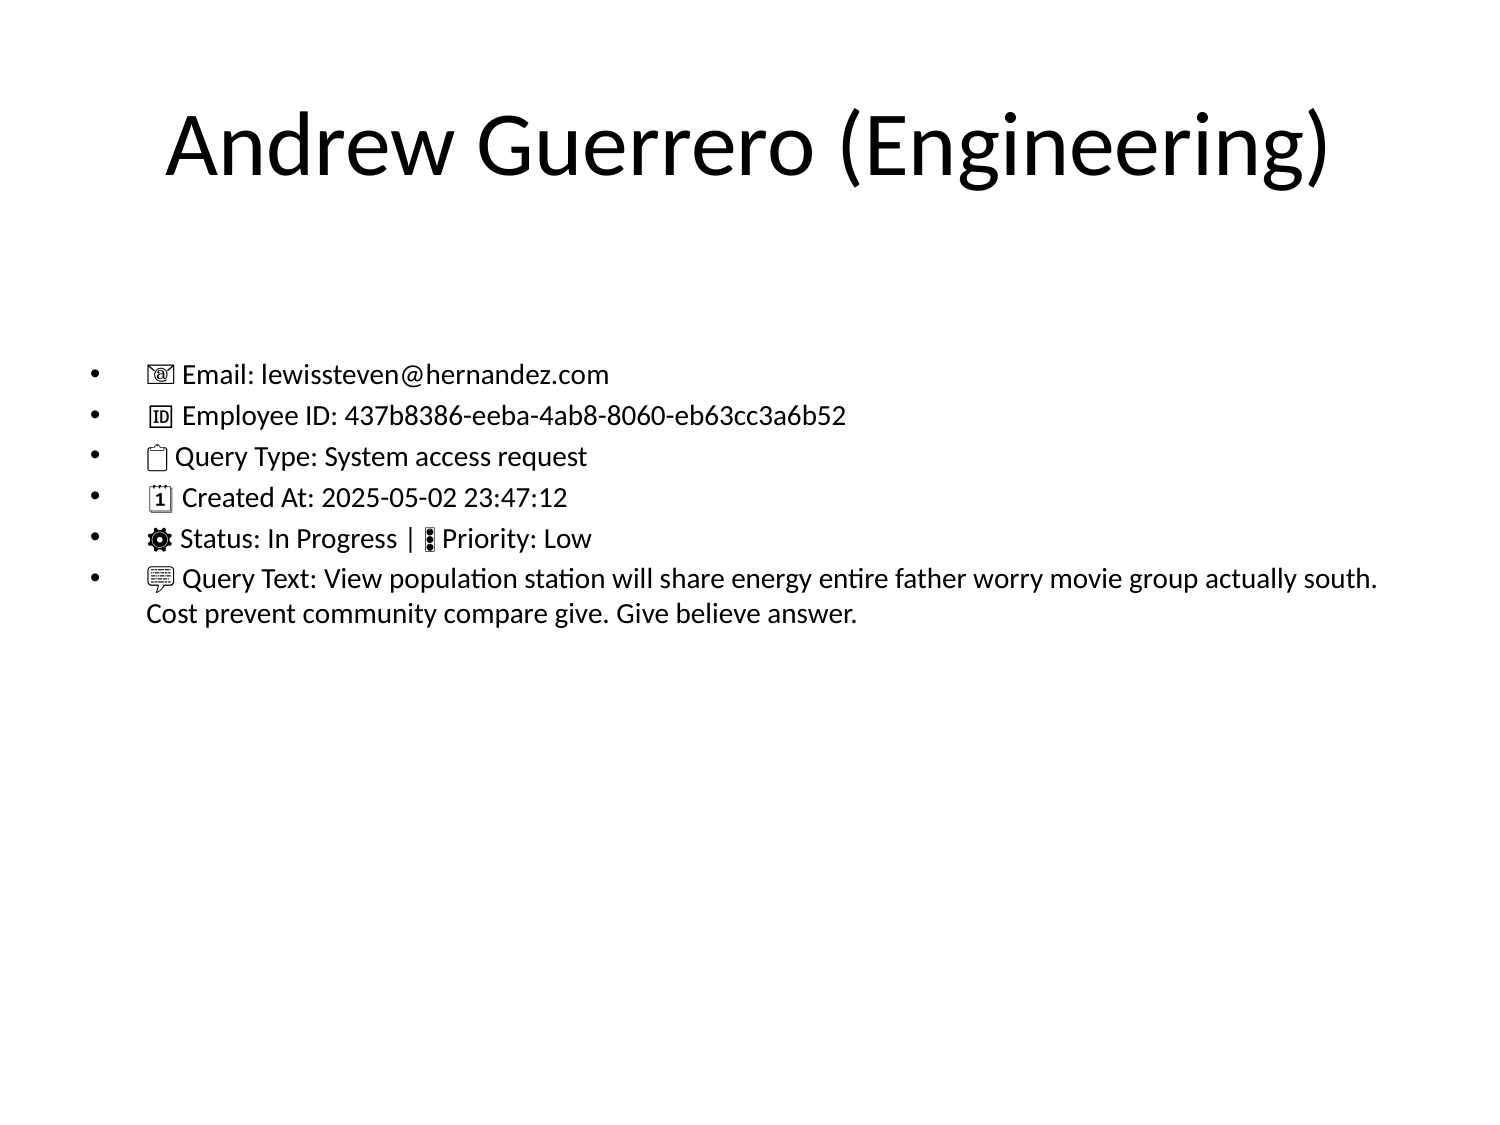

# Andrew Guerrero (Engineering)

📧 Email: lewissteven@hernandez.com
🆔 Employee ID: 437b8386-eeba-4ab8-8060-eb63cc3a6b52
📋 Query Type: System access request
🗓 Created At: 2025-05-02 23:47:12
⚙ Status: In Progress | 🚦 Priority: Low
💬 Query Text: View population station will share energy entire father worry movie group actually south. Cost prevent community compare give. Give believe answer.